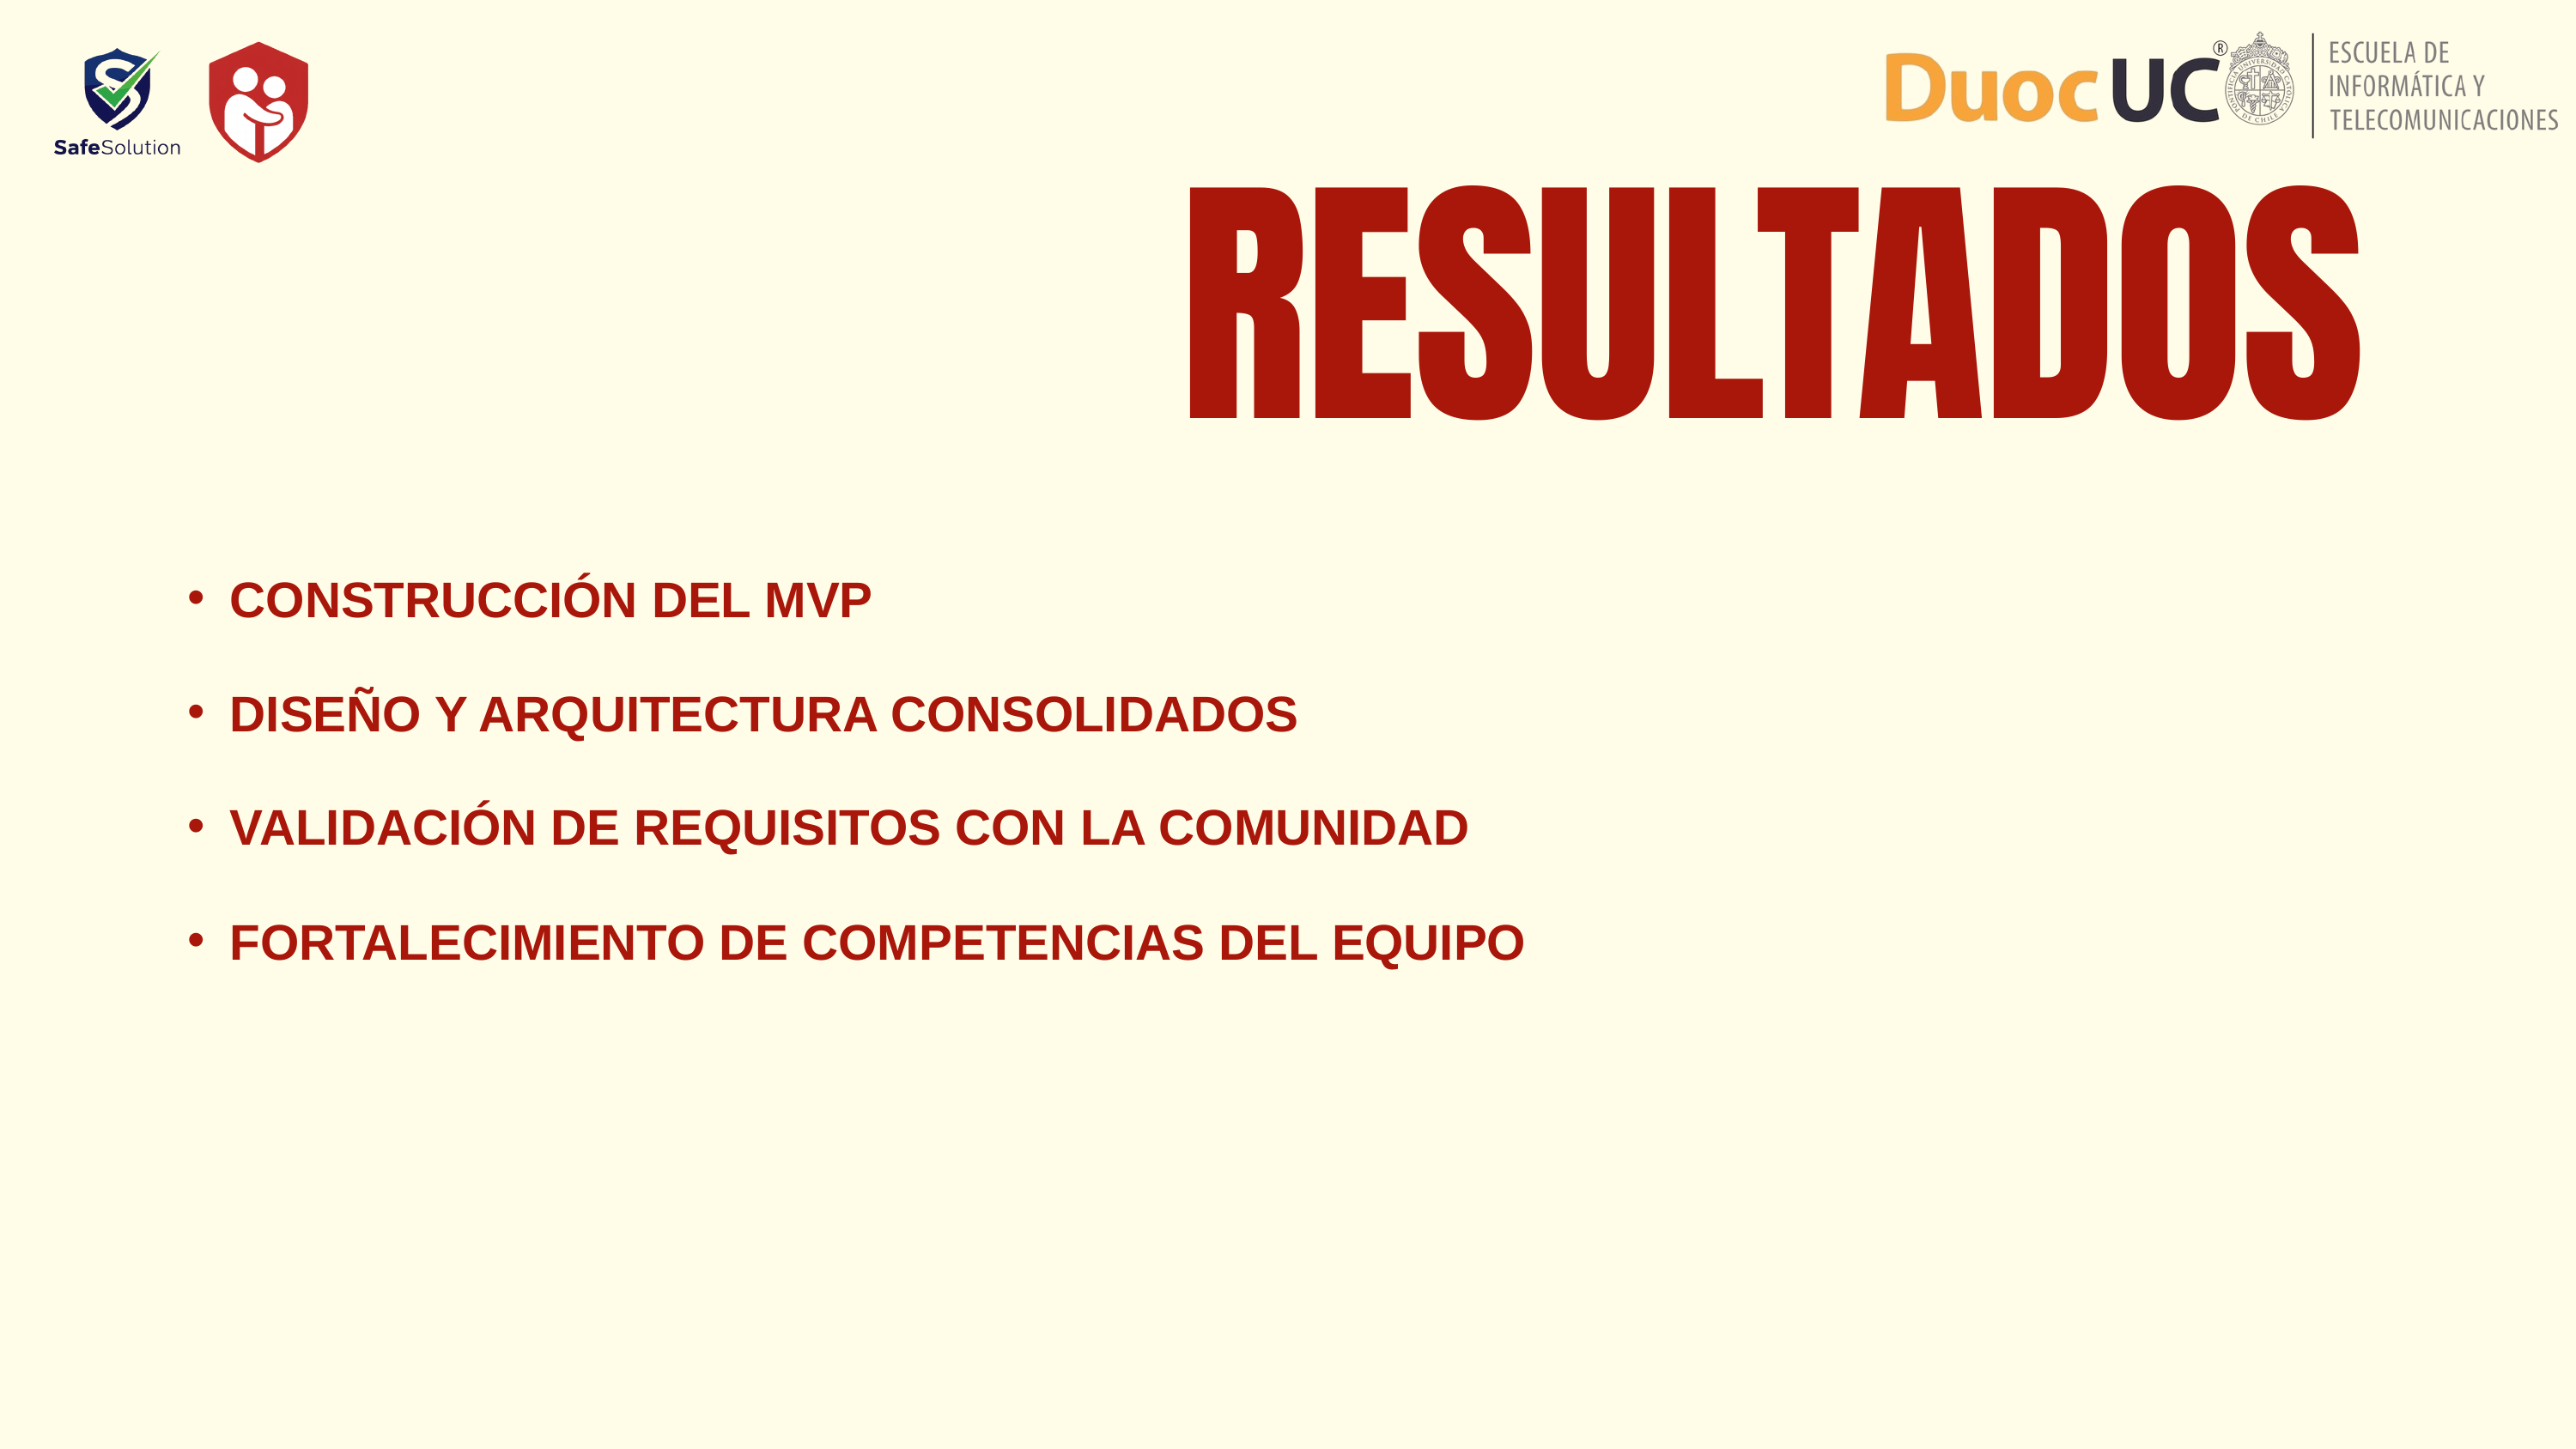

RESULTADOS
CONSTRUCCIÓN DEL MVP

DISEÑO Y ARQUITECTURA CONSOLIDADOS

VALIDACIÓN DE REQUISITOS CON LA COMUNIDAD

FORTALECIMIENTO DE COMPETENCIAS DEL EQUIPO